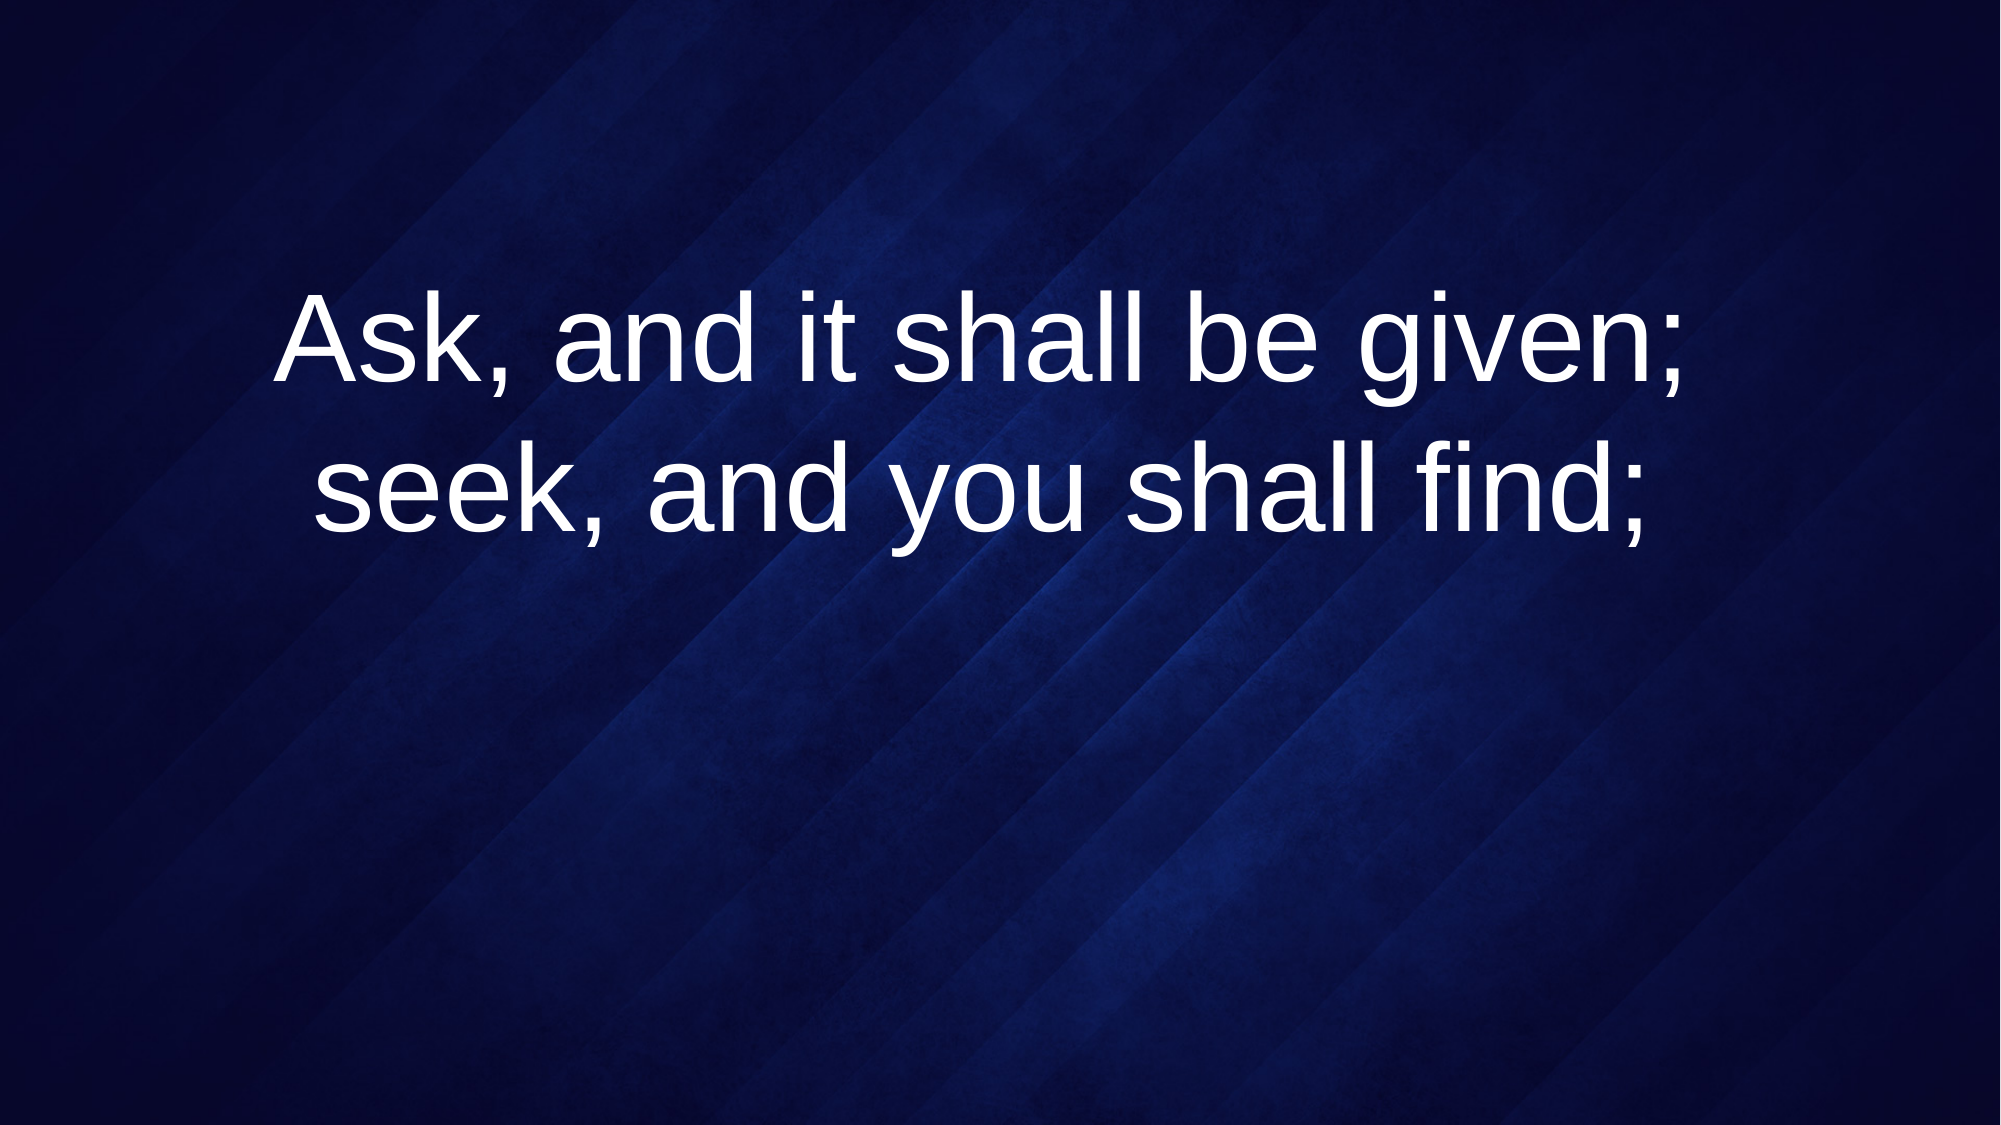

# Ask, and it shall be given; seek, and you shall find;